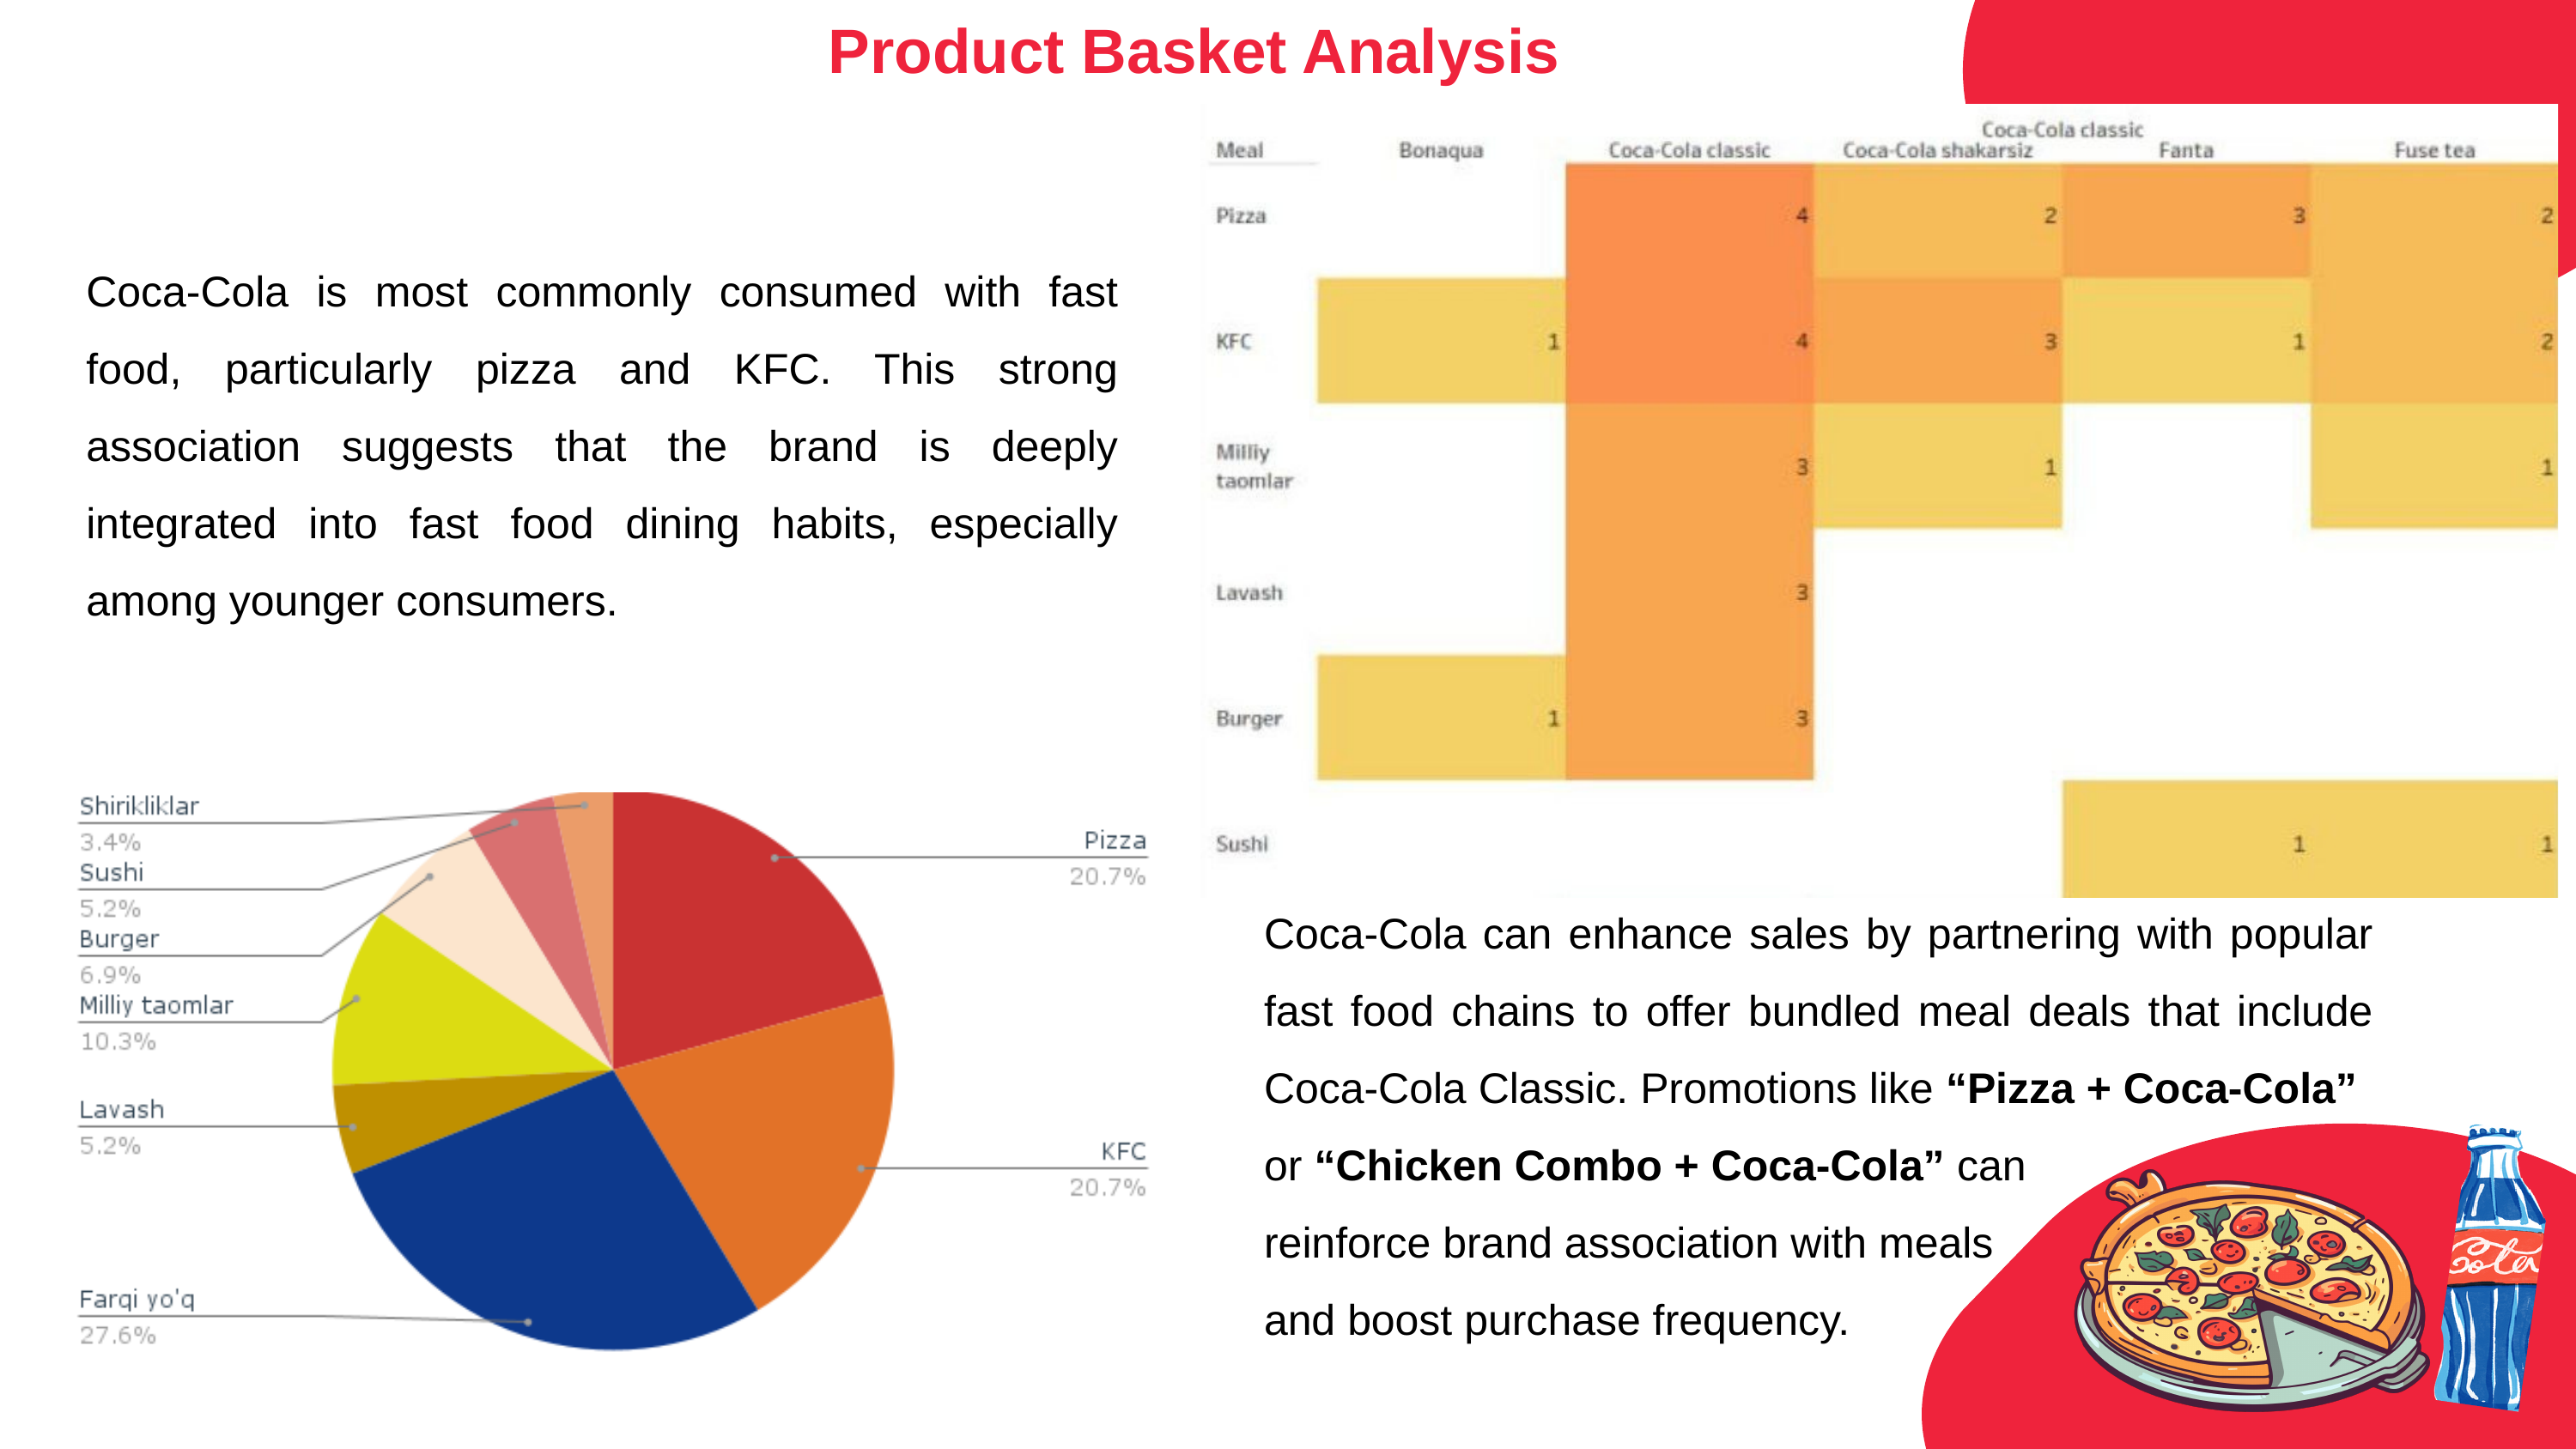

Product Basket Analysis

Coca-Cola is most commonly consumed with fast food, particularly pizza and KFC. This strong association suggests that the brand is deeply integrated into fast food dining habits, especially among younger consumers.

Coca-Cola can enhance sales by partnering with popular fast food chains to offer bundled meal deals that include Coca-Cola Classic. Promotions like “Pizza + Coca-Cola”
or “Chicken Combo + Coca-Cola” can
reinforce brand association with meals
and boost purchase frequency.